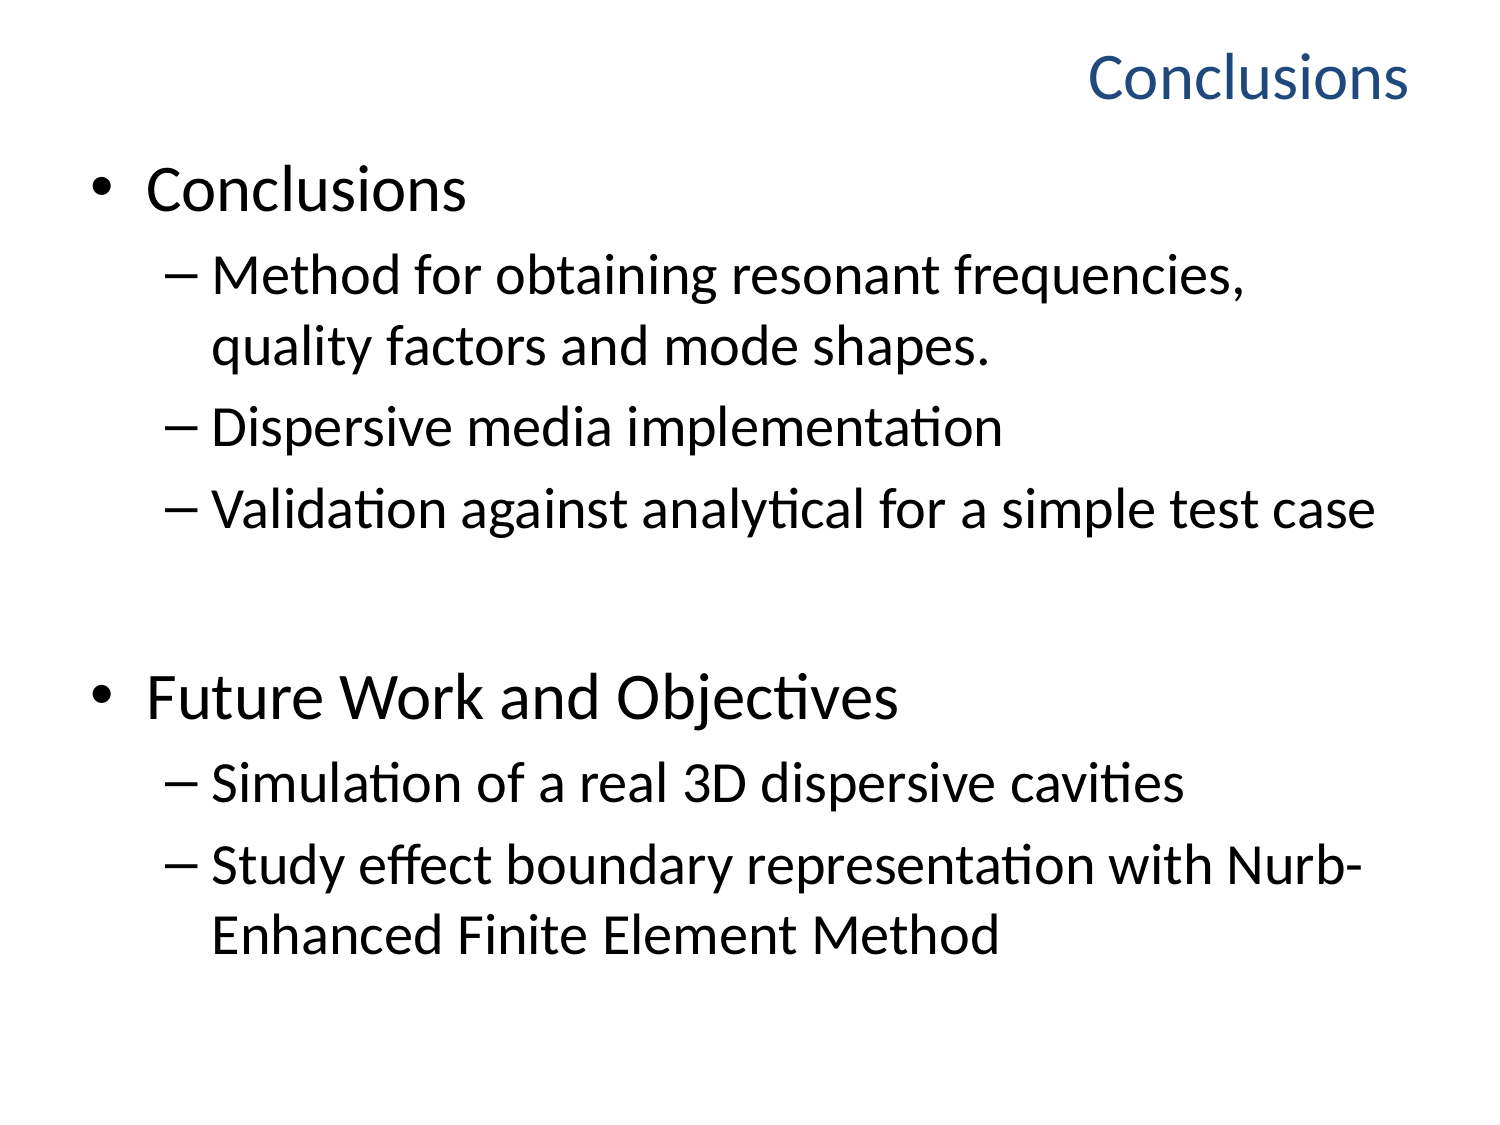

# Conclusions
Conclusions
Method for obtaining resonant frequencies, quality factors and mode shapes.
Dispersive media implementation
Validation against analytical for a simple test case

Future Work and Objectives
Simulation of a real 3D dispersive cavities
Study effect boundary representation with Nurb-Enhanced Finite Element Method